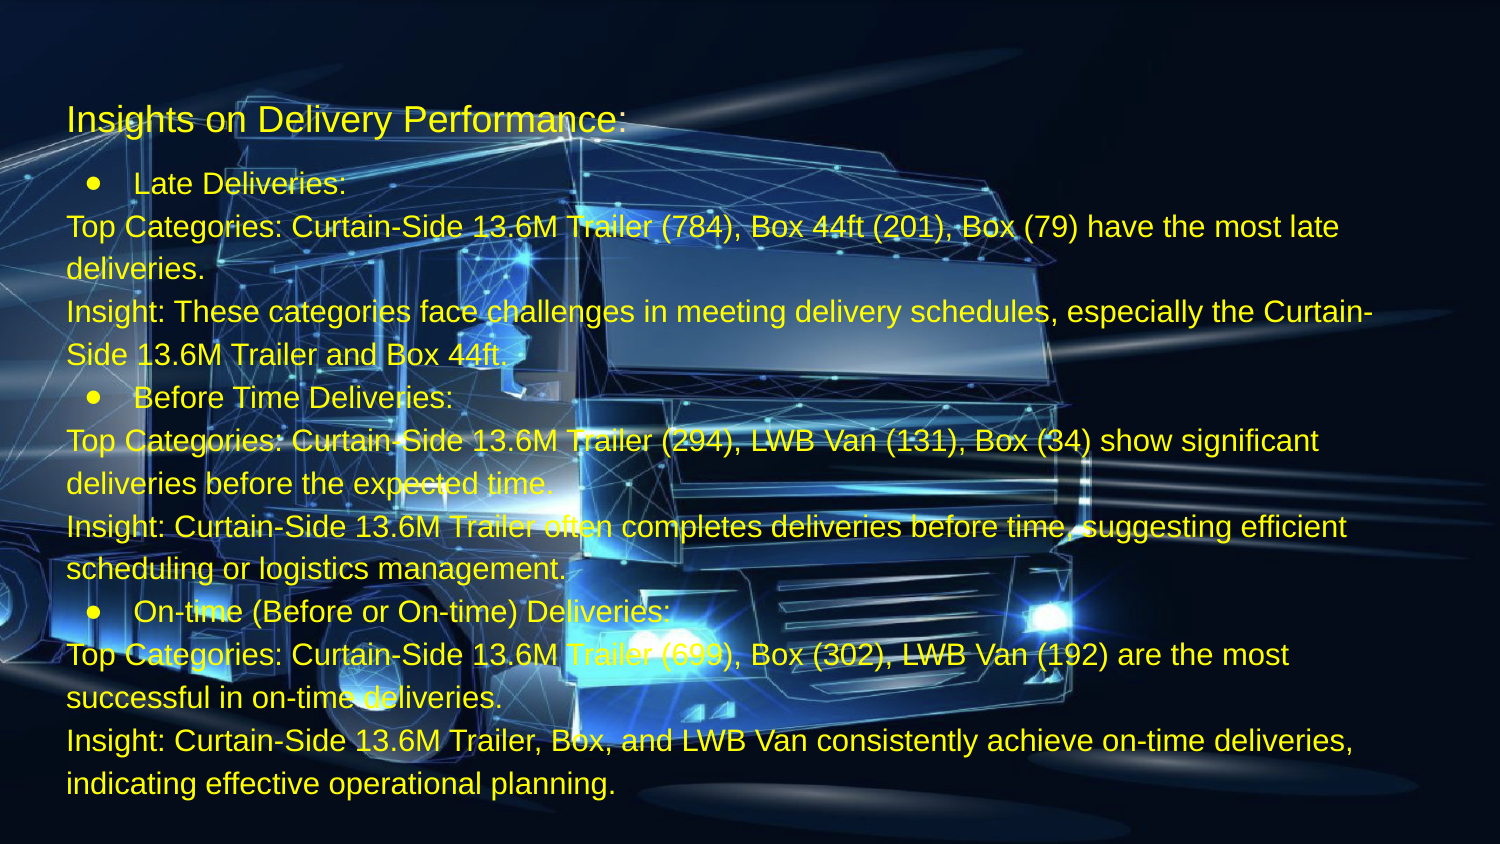

# Insights on Delivery Performance:
Late Deliveries:
Top Categories: Curtain-Side 13.6M Trailer (784), Box 44ft (201), Box (79) have the most late deliveries.
Insight: These categories face challenges in meeting delivery schedules, especially the Curtain-Side 13.6M Trailer and Box 44ft.
Before Time Deliveries:
Top Categories: Curtain-Side 13.6M Trailer (294), LWB Van (131), Box (34) show significant deliveries before the expected time.
Insight: Curtain-Side 13.6M Trailer often completes deliveries before time, suggesting efficient scheduling or logistics management.
On-time (Before or On-time) Deliveries:
Top Categories: Curtain-Side 13.6M Trailer (699), Box (302), LWB Van (192) are the most successful in on-time deliveries.
Insight: Curtain-Side 13.6M Trailer, Box, and LWB Van consistently achieve on-time deliveries, indicating effective operational planning.